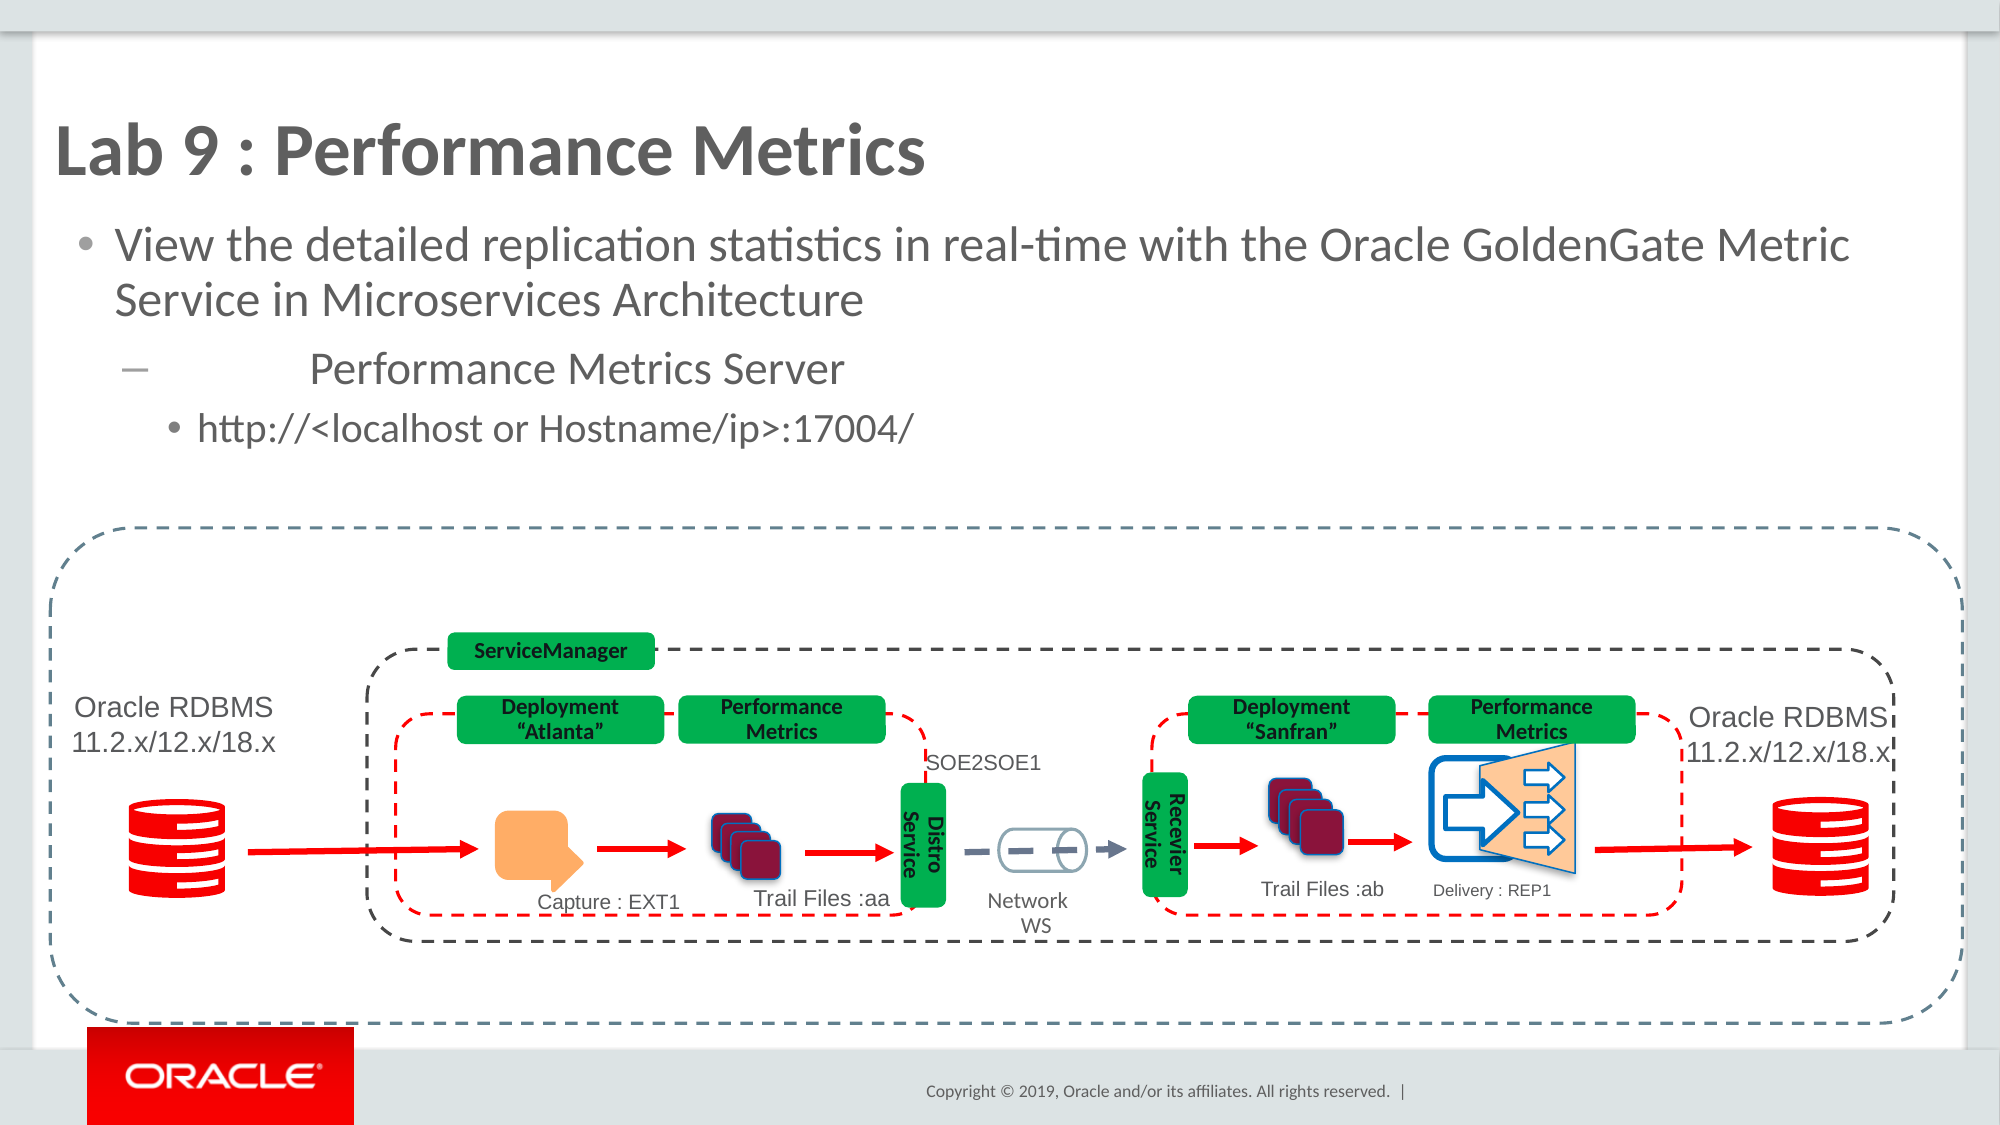

# Lab 9 : Performance Metrics
View the detailed replication statistics in real-time with the Oracle GoldenGate Metric Service in Microservices Architecture
	Performance Metrics Server
http://<localhost or Hostname/ip>:17004/

ServiceManager

Oracle RDBMS
11.2.x/12.x/18.x
Performance Metrics
Performance Metrics
Oracle RDBMS
11.2.x/12.x/18.x
Deployment “Atlanta”
Deployment “Sanfran”

SOE2SOE1

Delivery : REP1

Recevier Service

Distro Service

Trail Files :ab
Trail Files :aa
Capture : EXT1
     Network
 WS